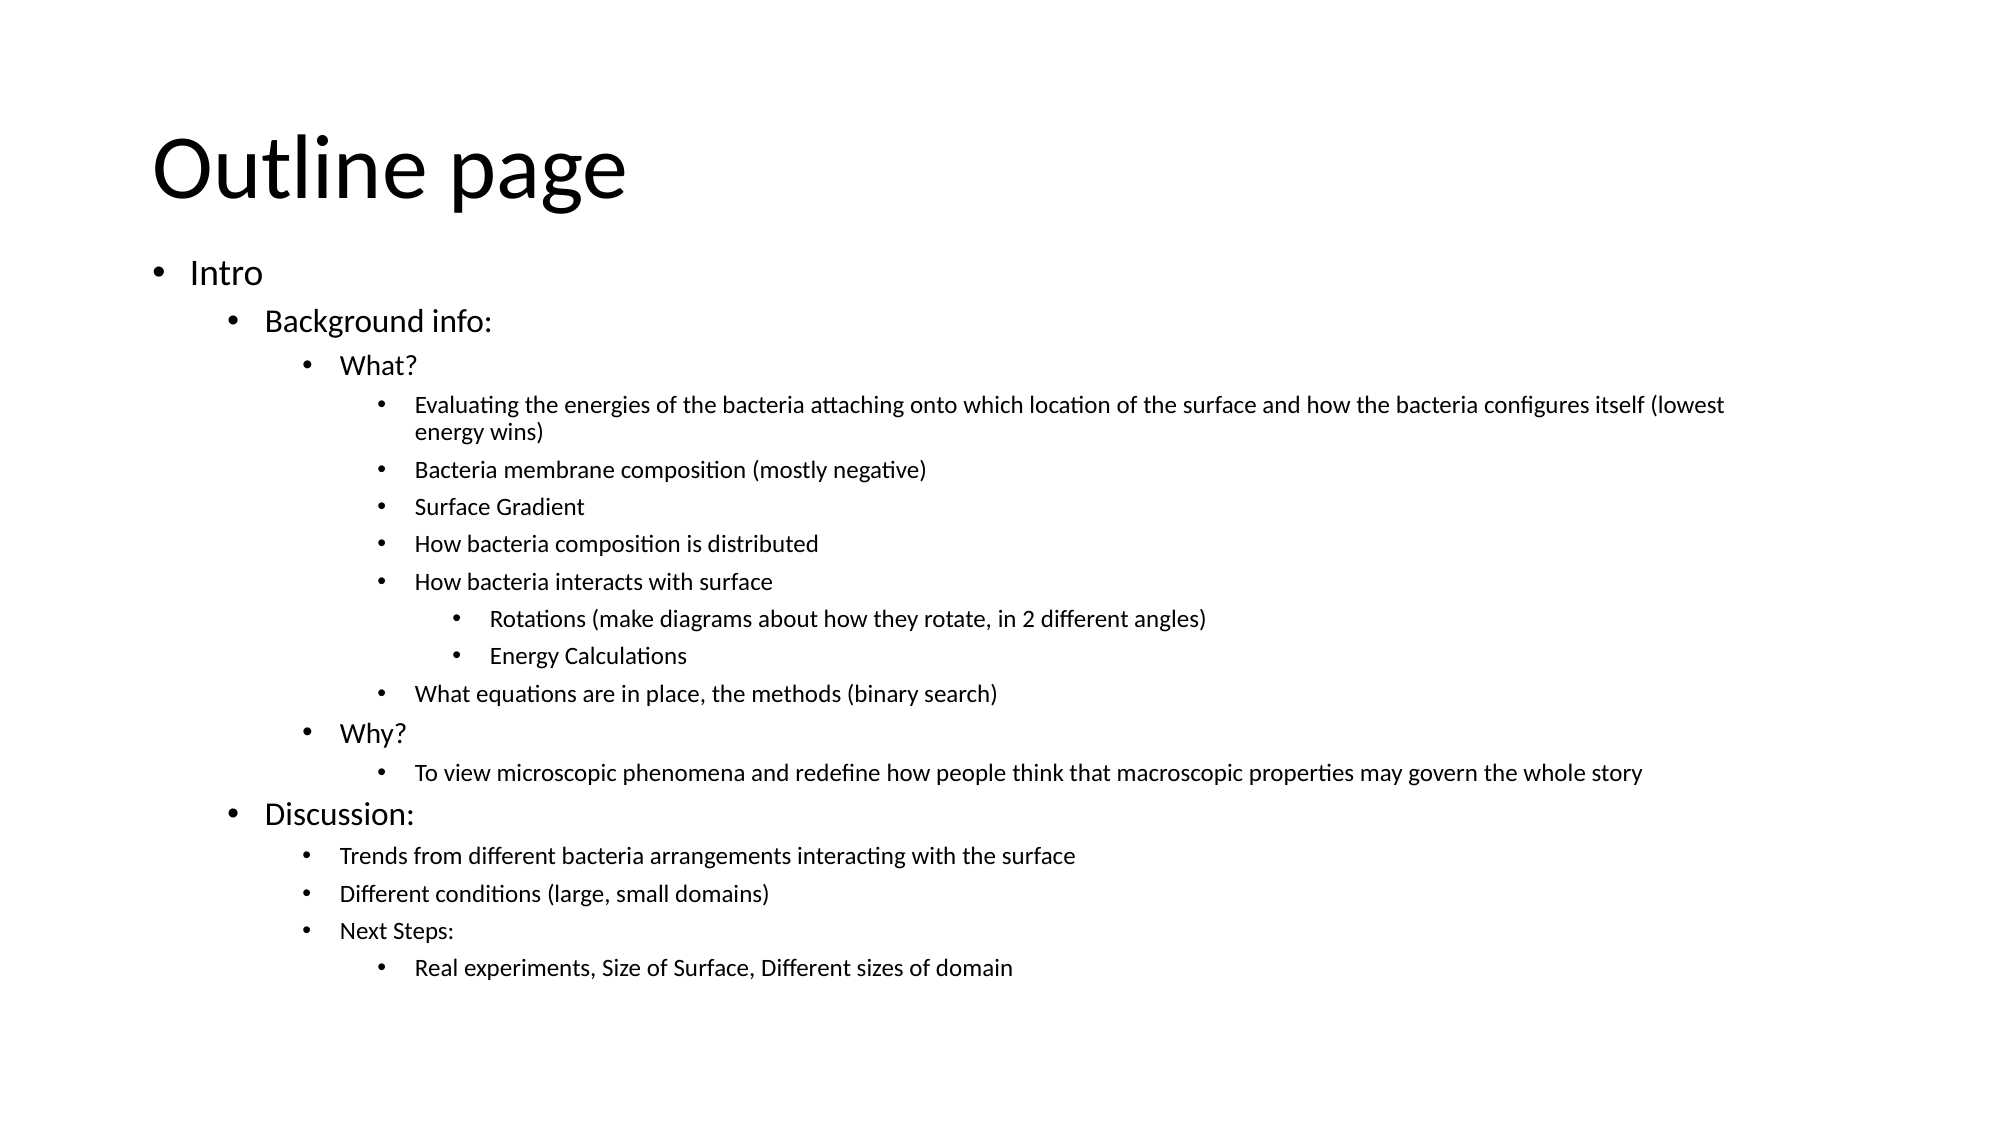

# Outline page
Intro
Background info:
What?
Evaluating the energies of the bacteria attaching onto which location of the surface and how the bacteria configures itself (lowest energy wins)
Bacteria membrane composition (mostly negative)
Surface Gradient
How bacteria composition is distributed
How bacteria interacts with surface
Rotations (make diagrams about how they rotate, in 2 different angles)
Energy Calculations
What equations are in place, the methods (binary search)
Why?
To view microscopic phenomena and redefine how people think that macroscopic properties may govern the whole story
Discussion:
Trends from different bacteria arrangements interacting with the surface
Different conditions (large, small domains)
Next Steps:
Real experiments, Size of Surface, Different sizes of domain